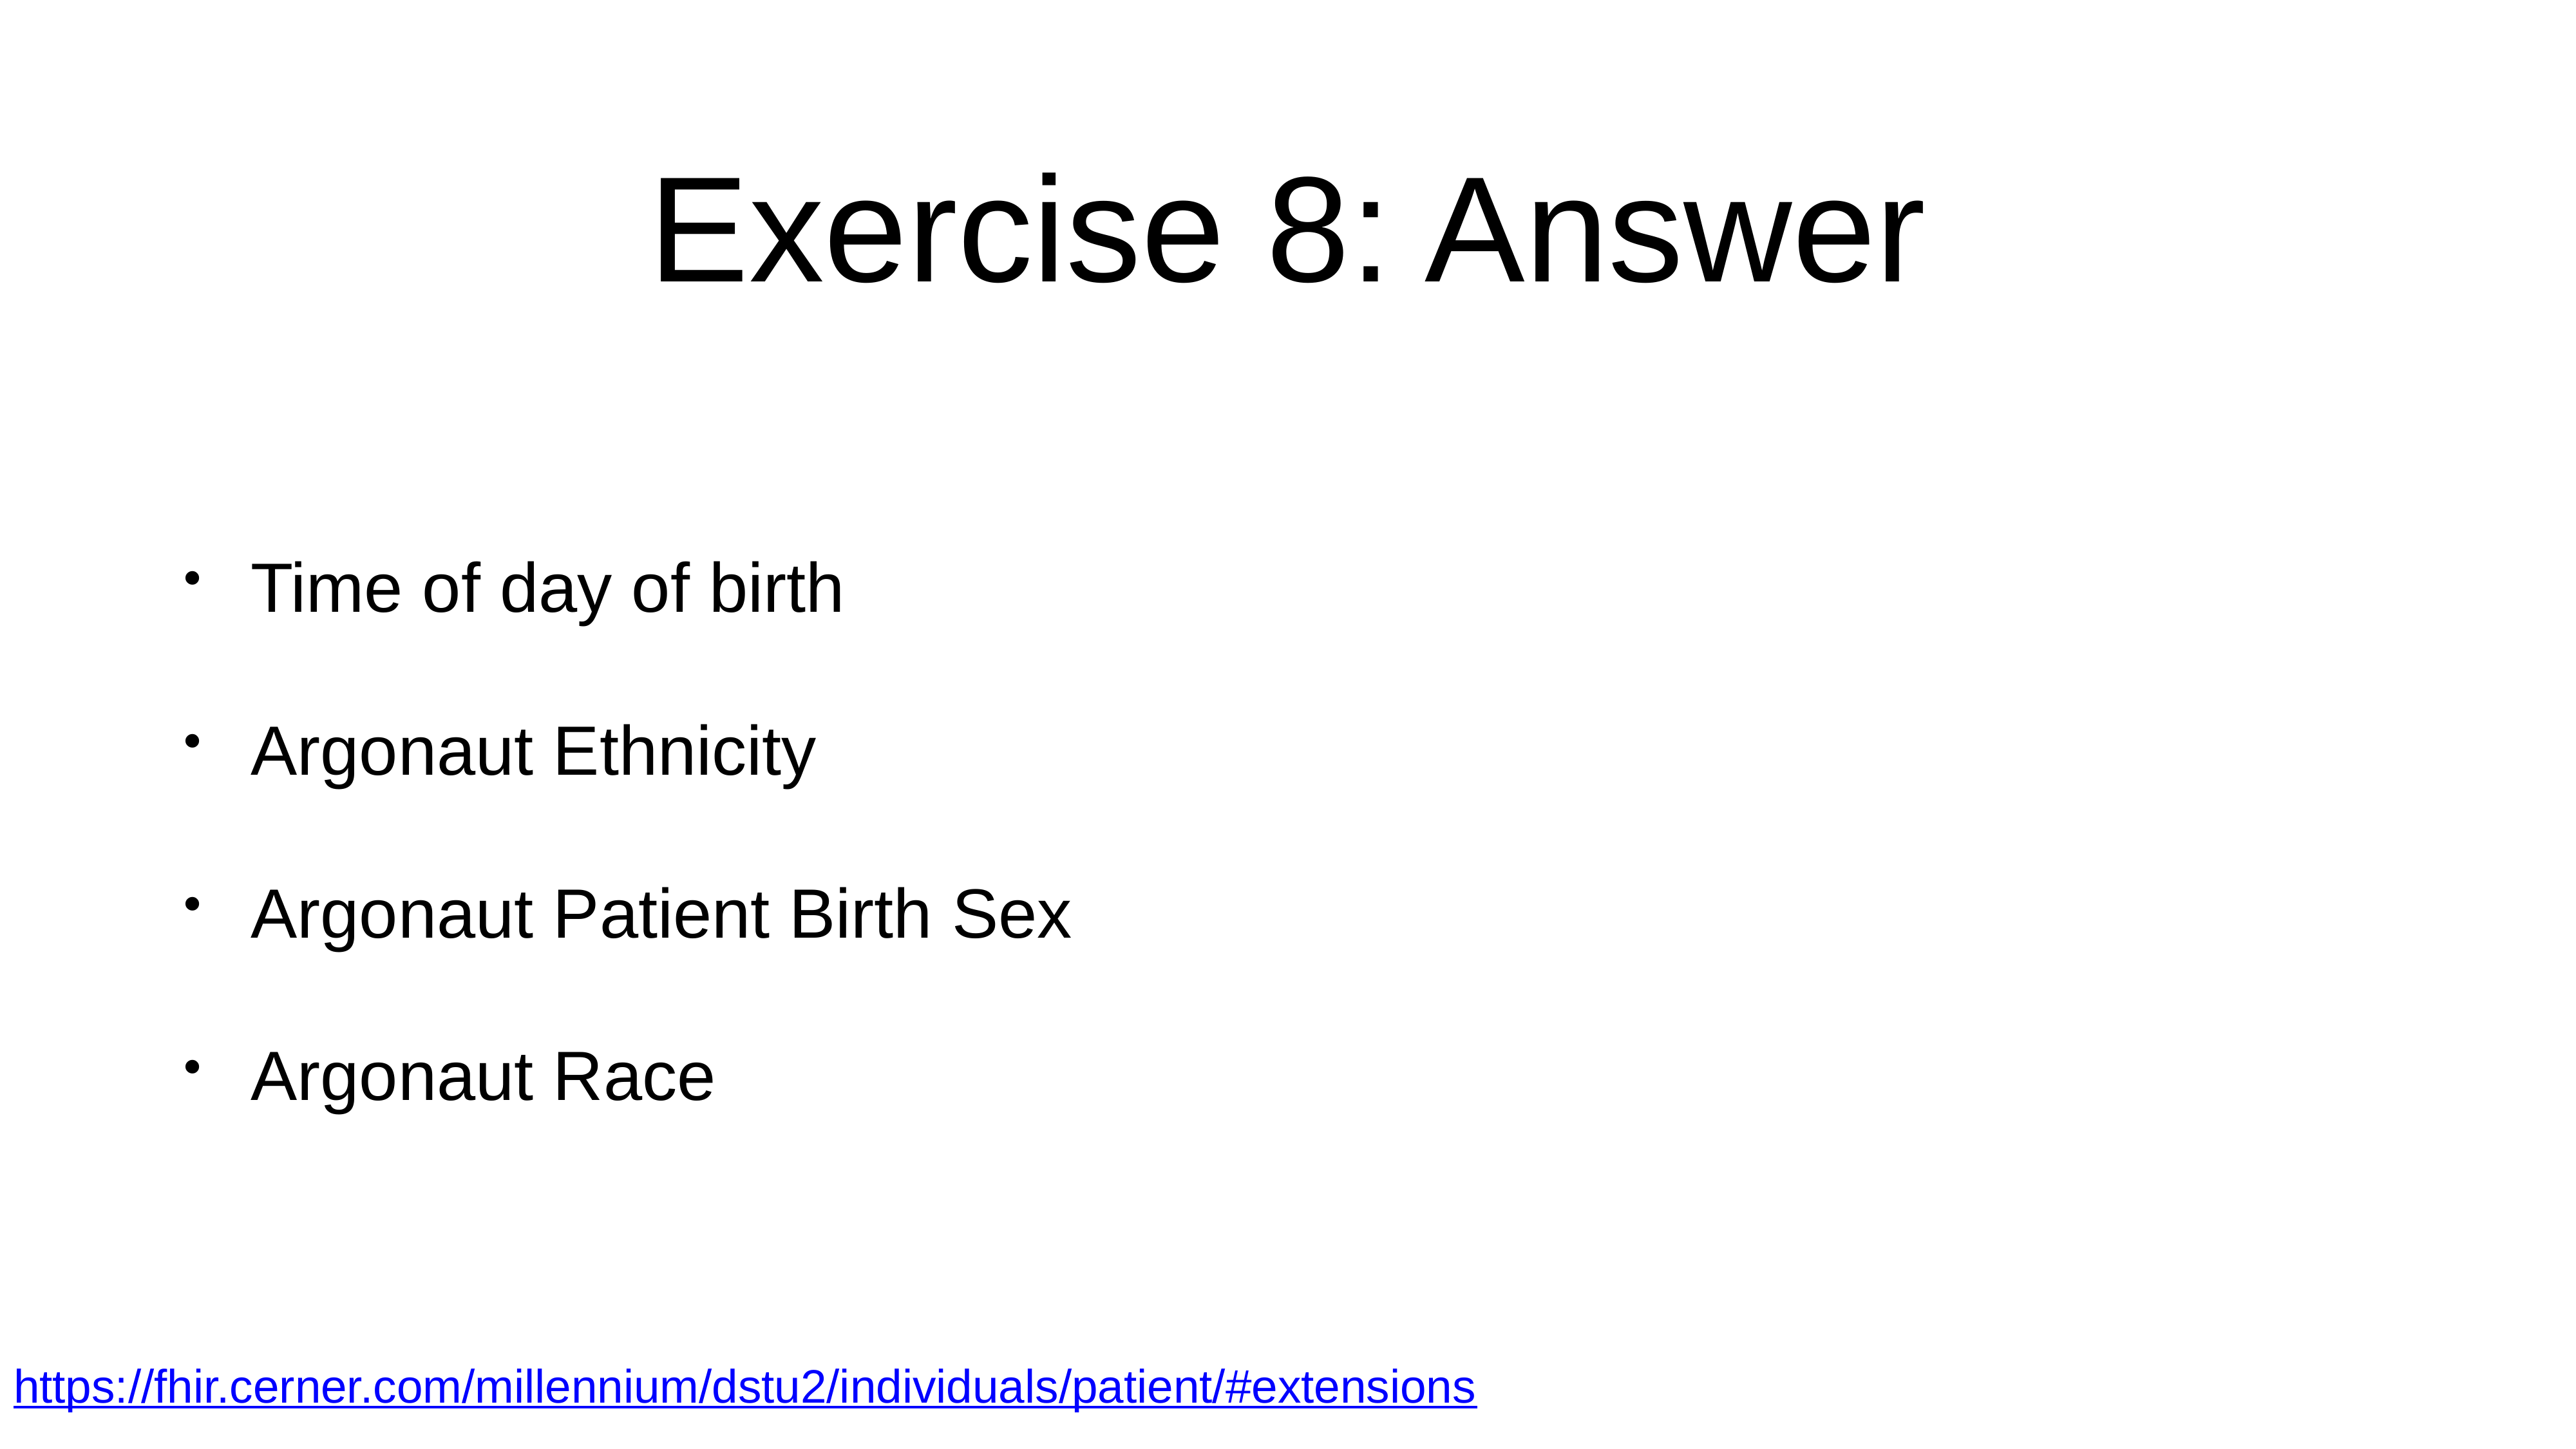

# Exercise 8: Answer
Time of day of birth
Argonaut Ethnicity
Argonaut Patient Birth Sex
Argonaut Race
https://fhir.cerner.com/millennium/dstu2/individuals/patient/#extensions